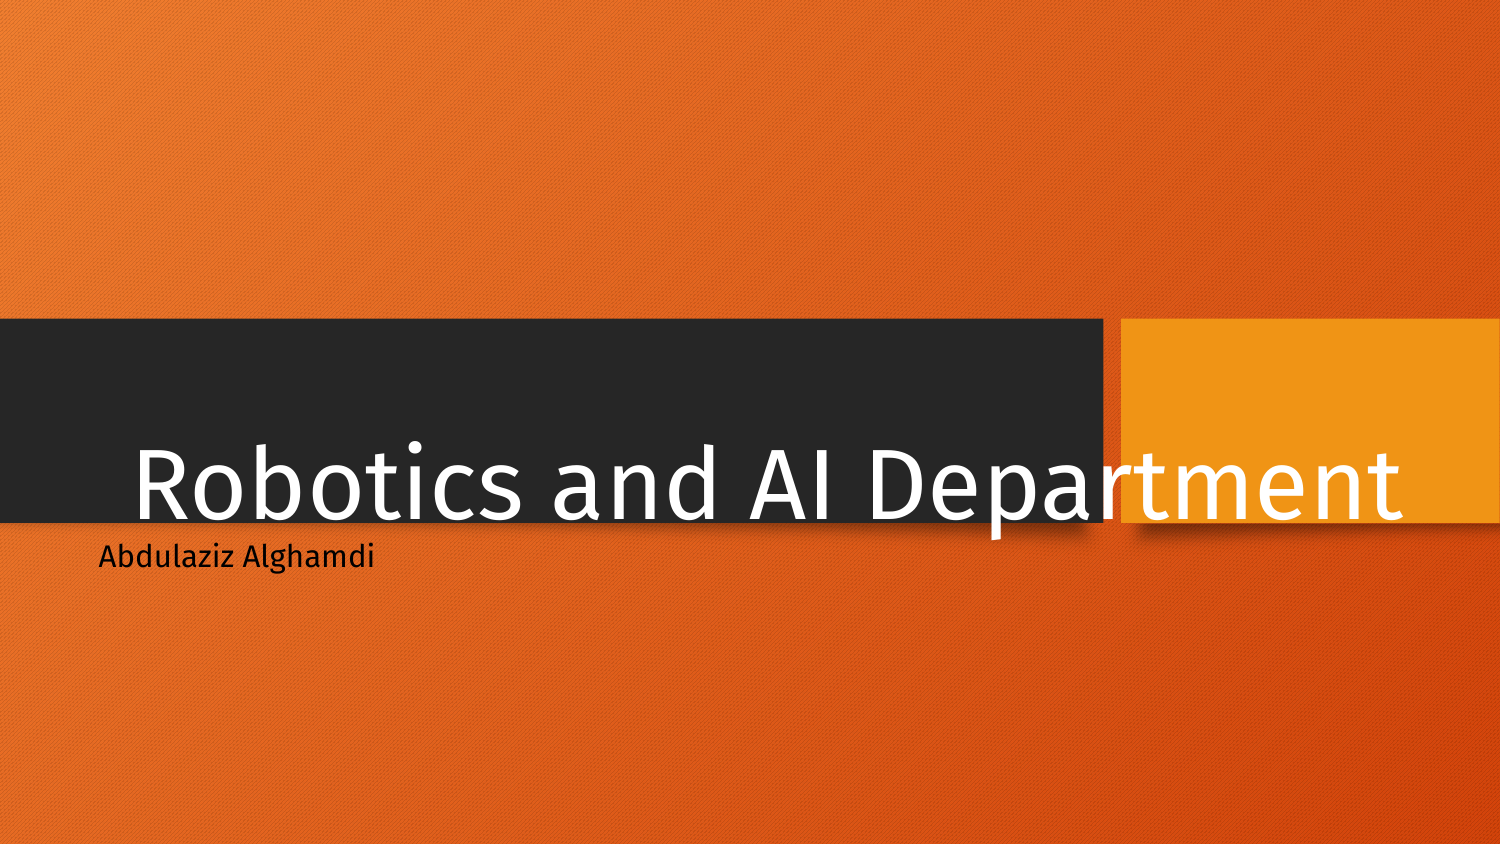

# Robotics and AI Department
Abdulaziz Alghamdi